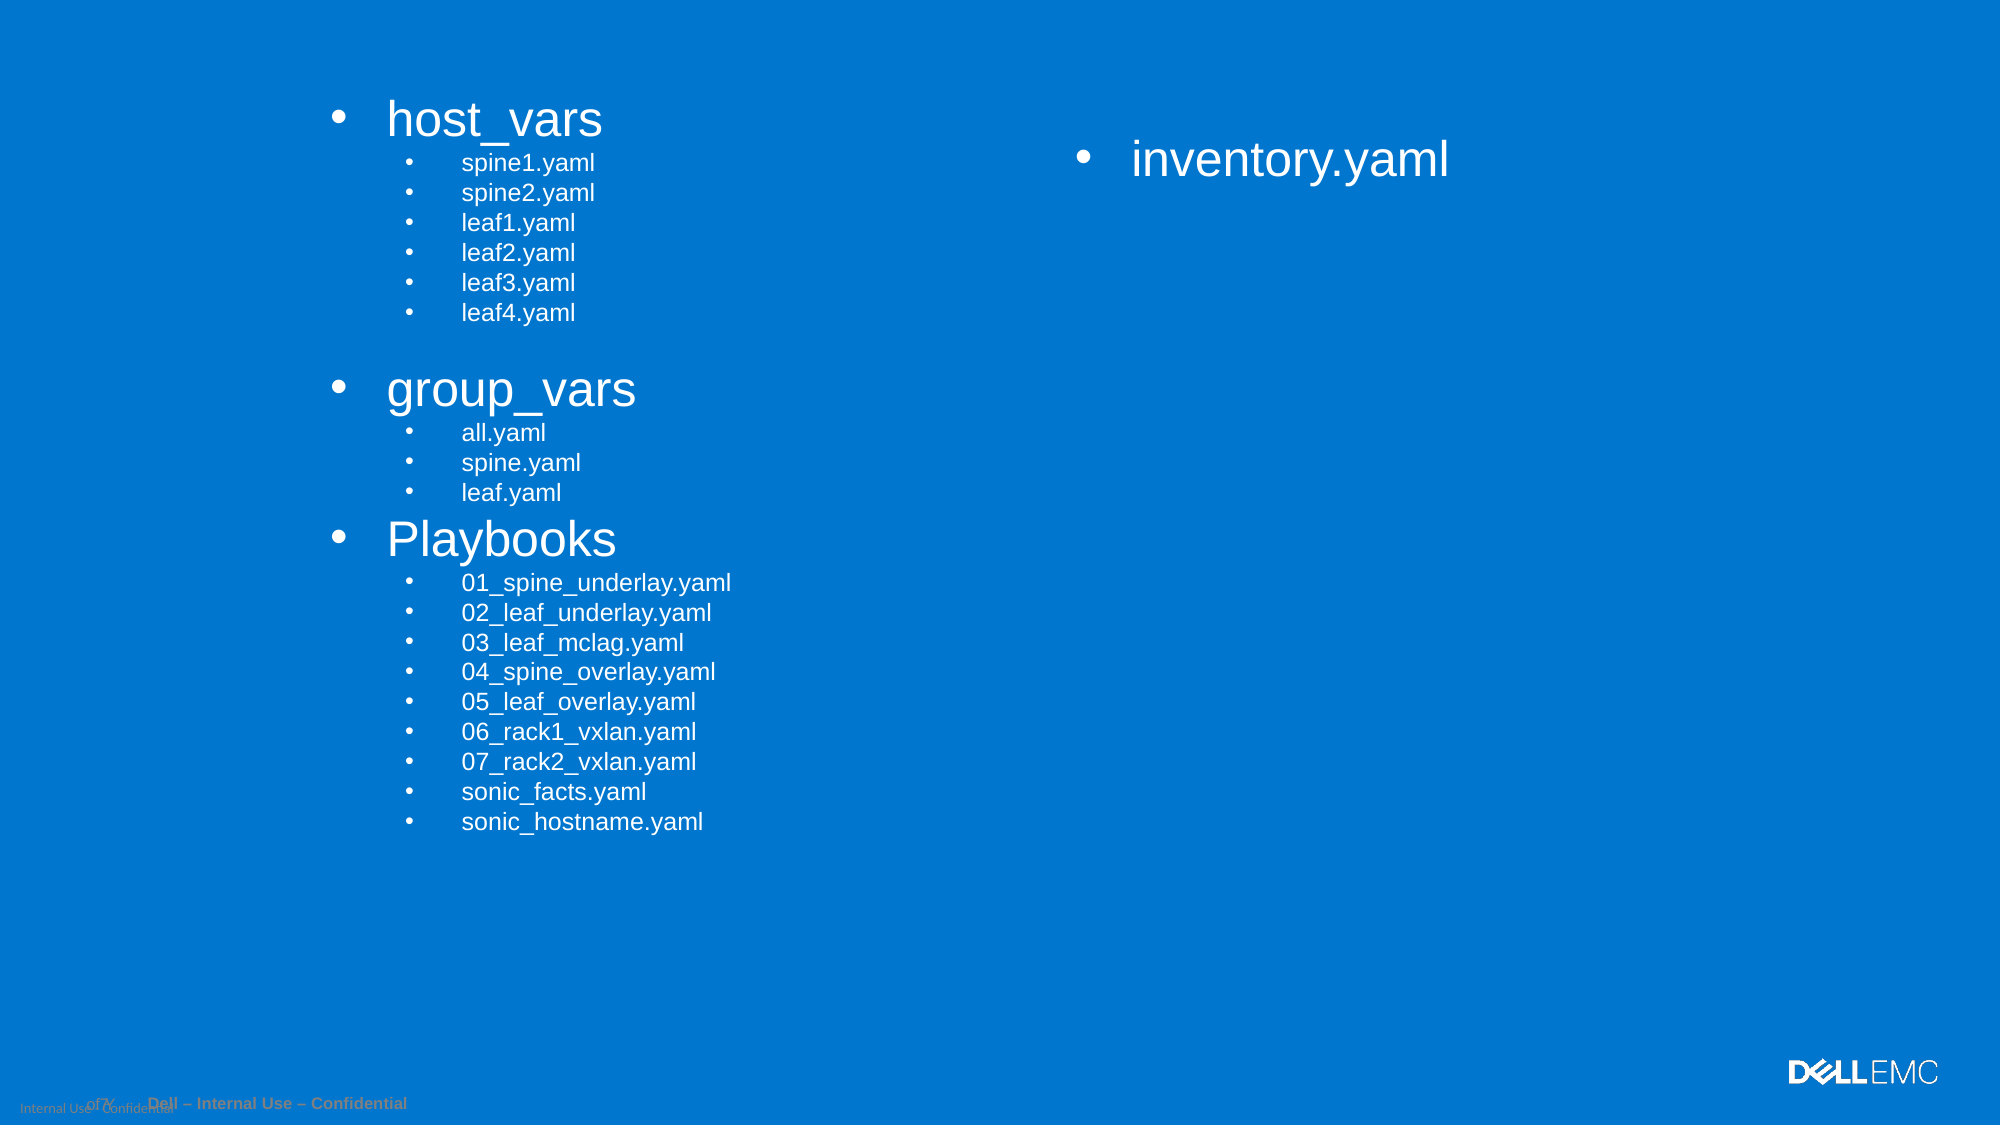

host_vars
spine1.yaml
spine2.yaml
leaf1.yaml
leaf2.yaml
leaf3.yaml
leaf4.yaml

group_vars
all.yaml
spine.yaml
leaf.yaml
Playbooks
01_spine_underlay.yaml
02_leaf_underlay.yaml
03_leaf_mclag.yaml
04_spine_overlay.yaml
05_leaf_overlay.yaml
06_rack1_vxlan.yaml
07_rack2_vxlan.yaml
sonic_facts.yaml
sonic_hostname.yaml

inventory.yaml